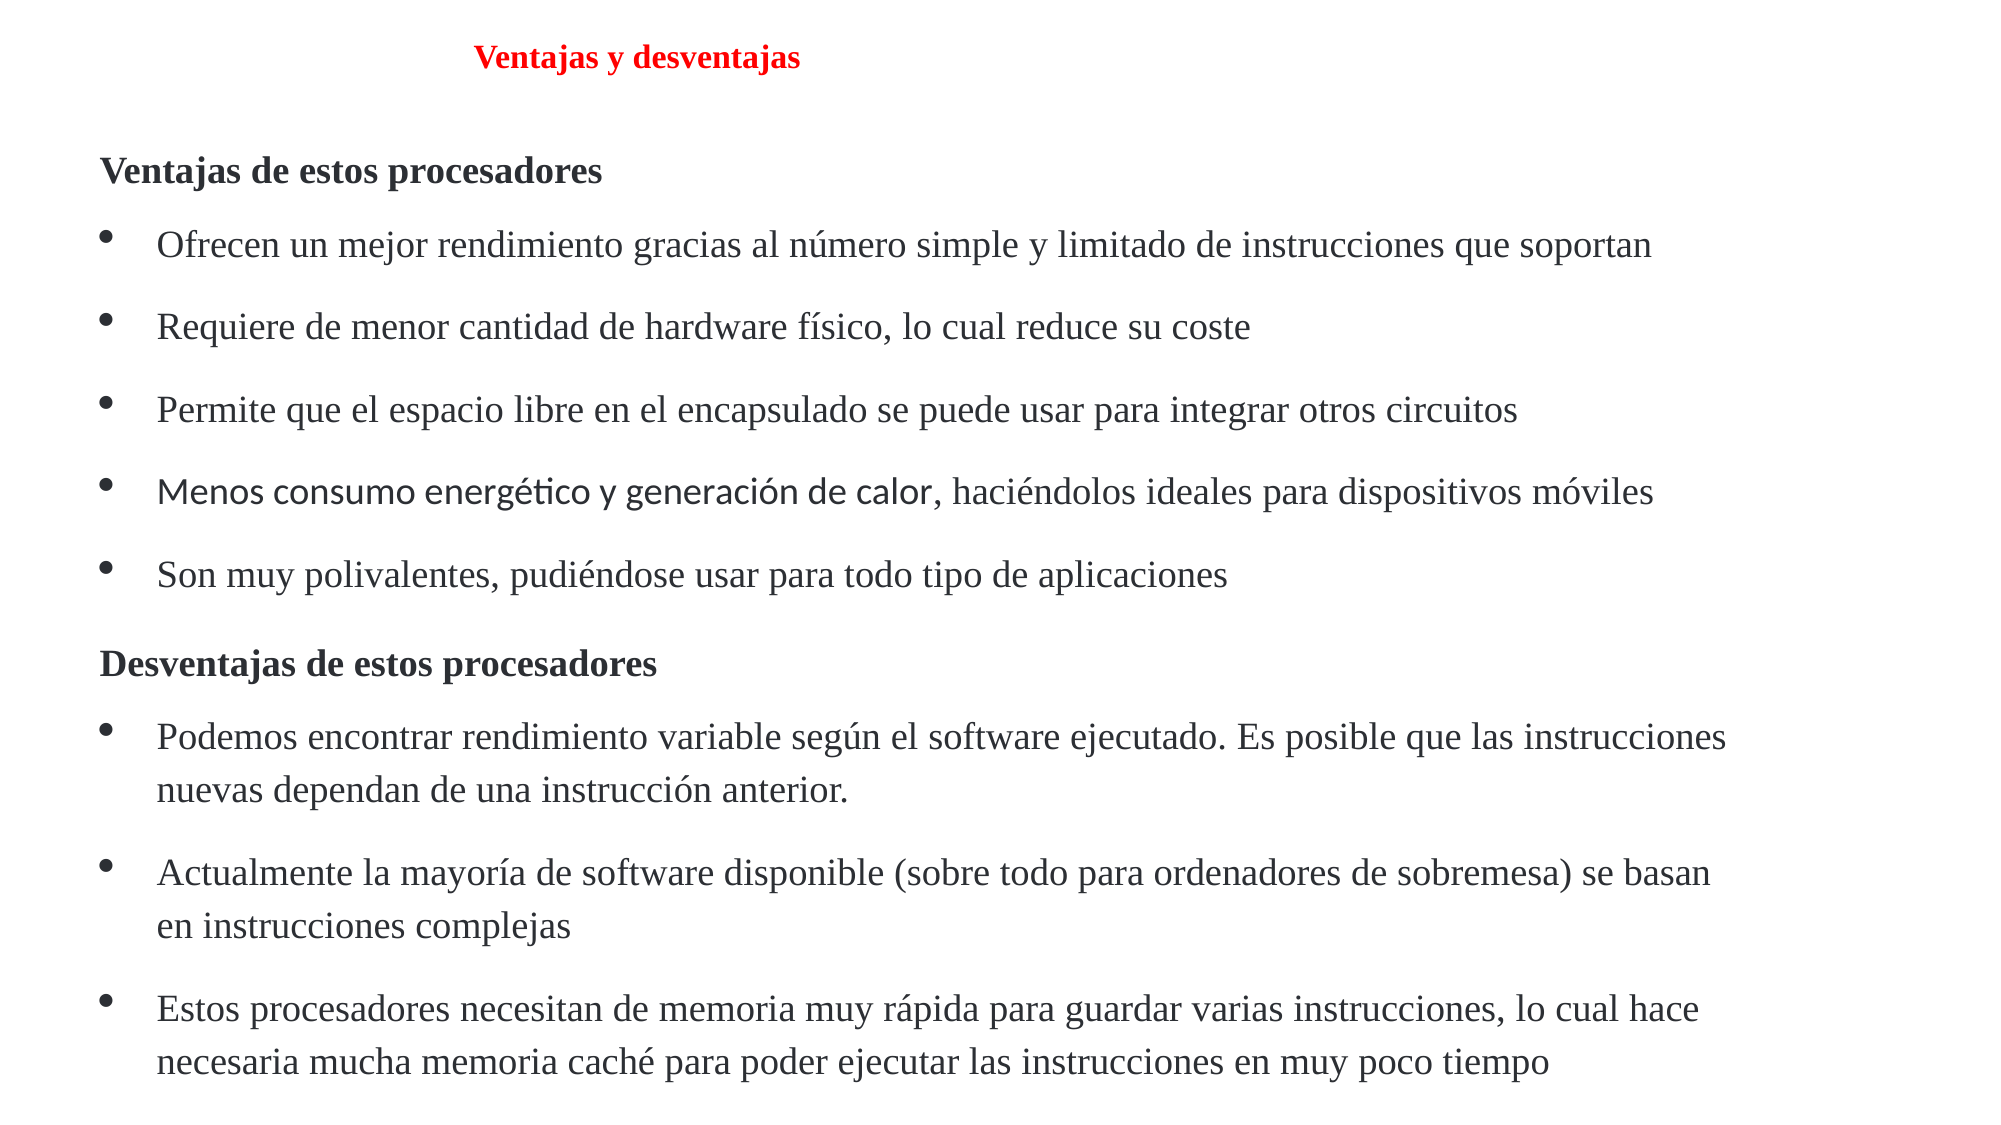

# Ventajas y desventajas
Ventajas de estos procesadores
Ofrecen un mejor rendimiento gracias al número simple y limitado de instrucciones que soportan
Requiere de menor cantidad de hardware físico, lo cual reduce su coste
Permite que el espacio libre en el encapsulado se puede usar para integrar otros circuitos
Menos consumo energético y generación de calor, haciéndolos ideales para dispositivos móviles
Son muy polivalentes, pudiéndose usar para todo tipo de aplicaciones
Desventajas de estos procesadores
Podemos encontrar rendimiento variable según el software ejecutado. Es posible que las instrucciones nuevas dependan de una instrucción anterior.
Actualmente la mayoría de software disponible (sobre todo para ordenadores de sobremesa) se basan en instrucciones complejas
Estos procesadores necesitan de memoria muy rápida para guardar varias instrucciones, lo cual hace necesaria mucha memoria caché para poder ejecutar las instrucciones en muy poco tiempo